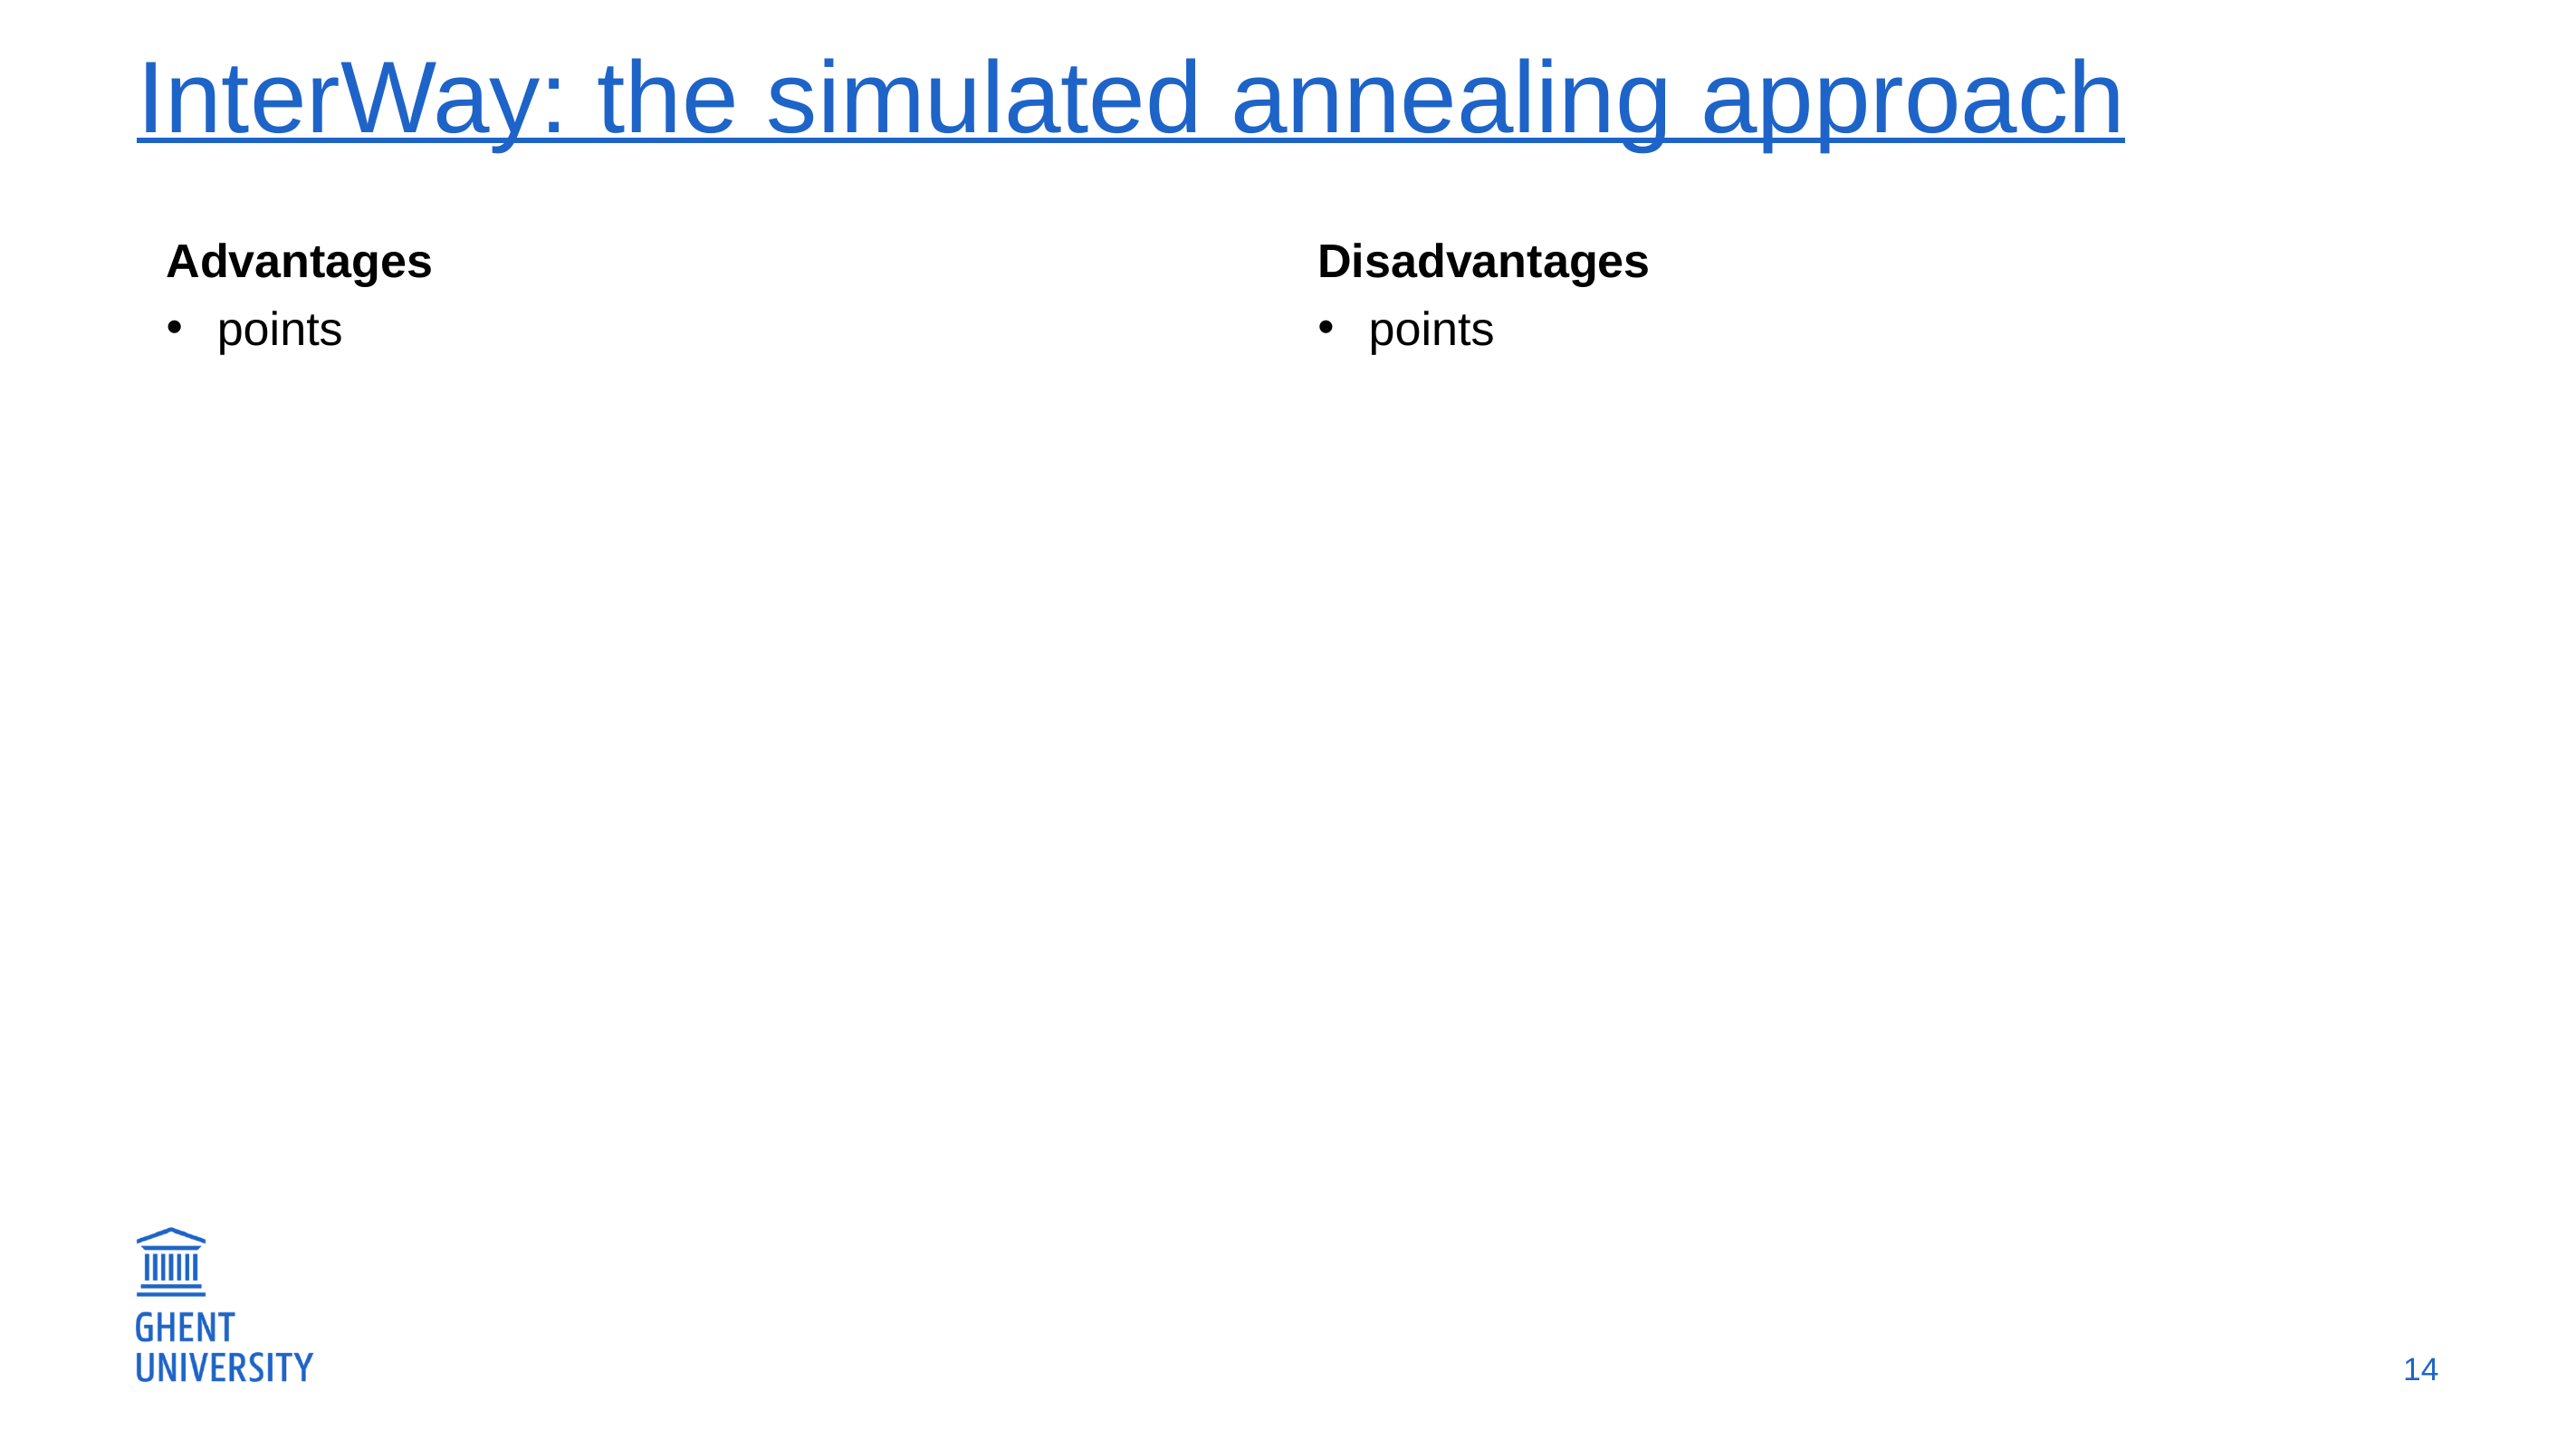

# InterWay: the simulated annealing approach
Advantages
points

Disadvantages
points

14